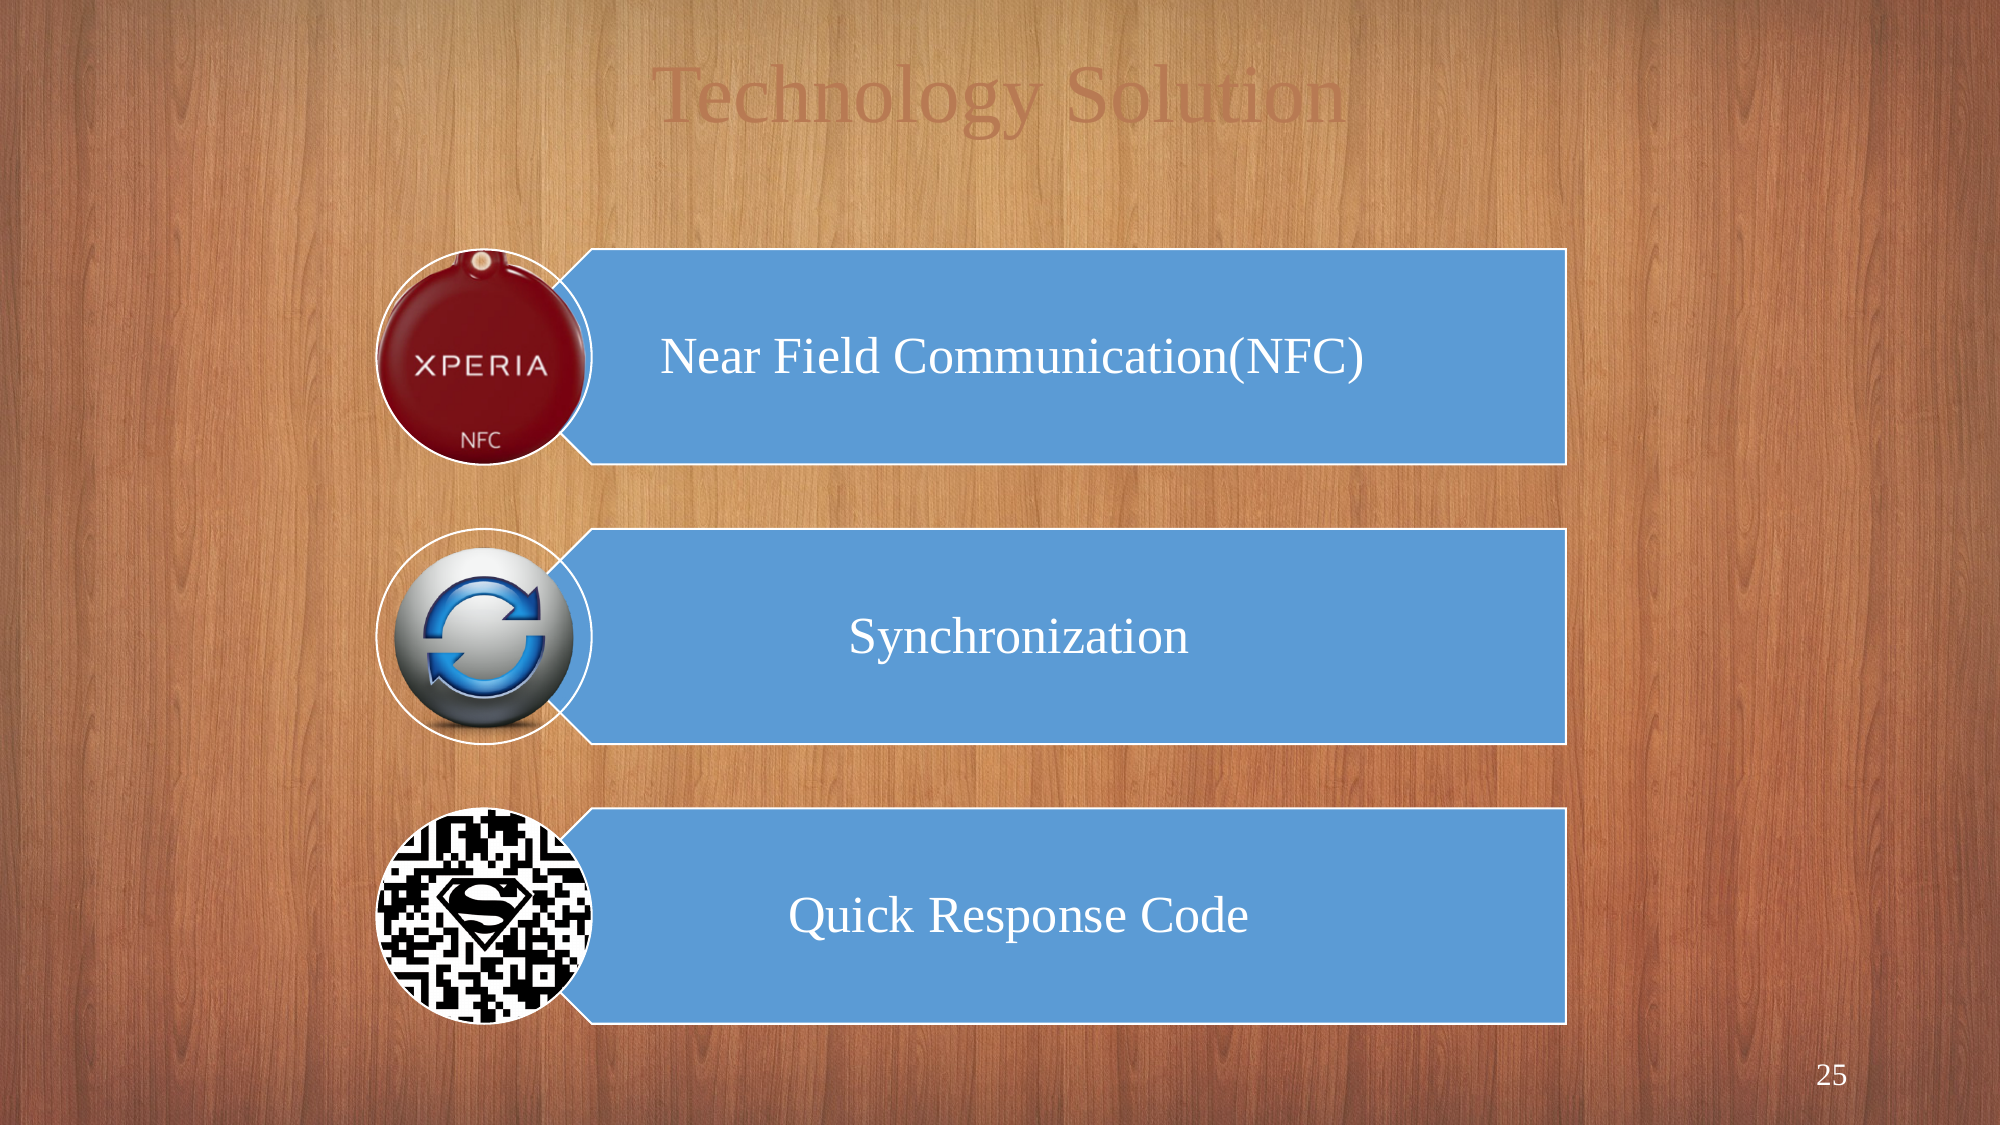

# Technology Solution
Near Field Communication(NFC)
Synchronization
Quick Response Code
25